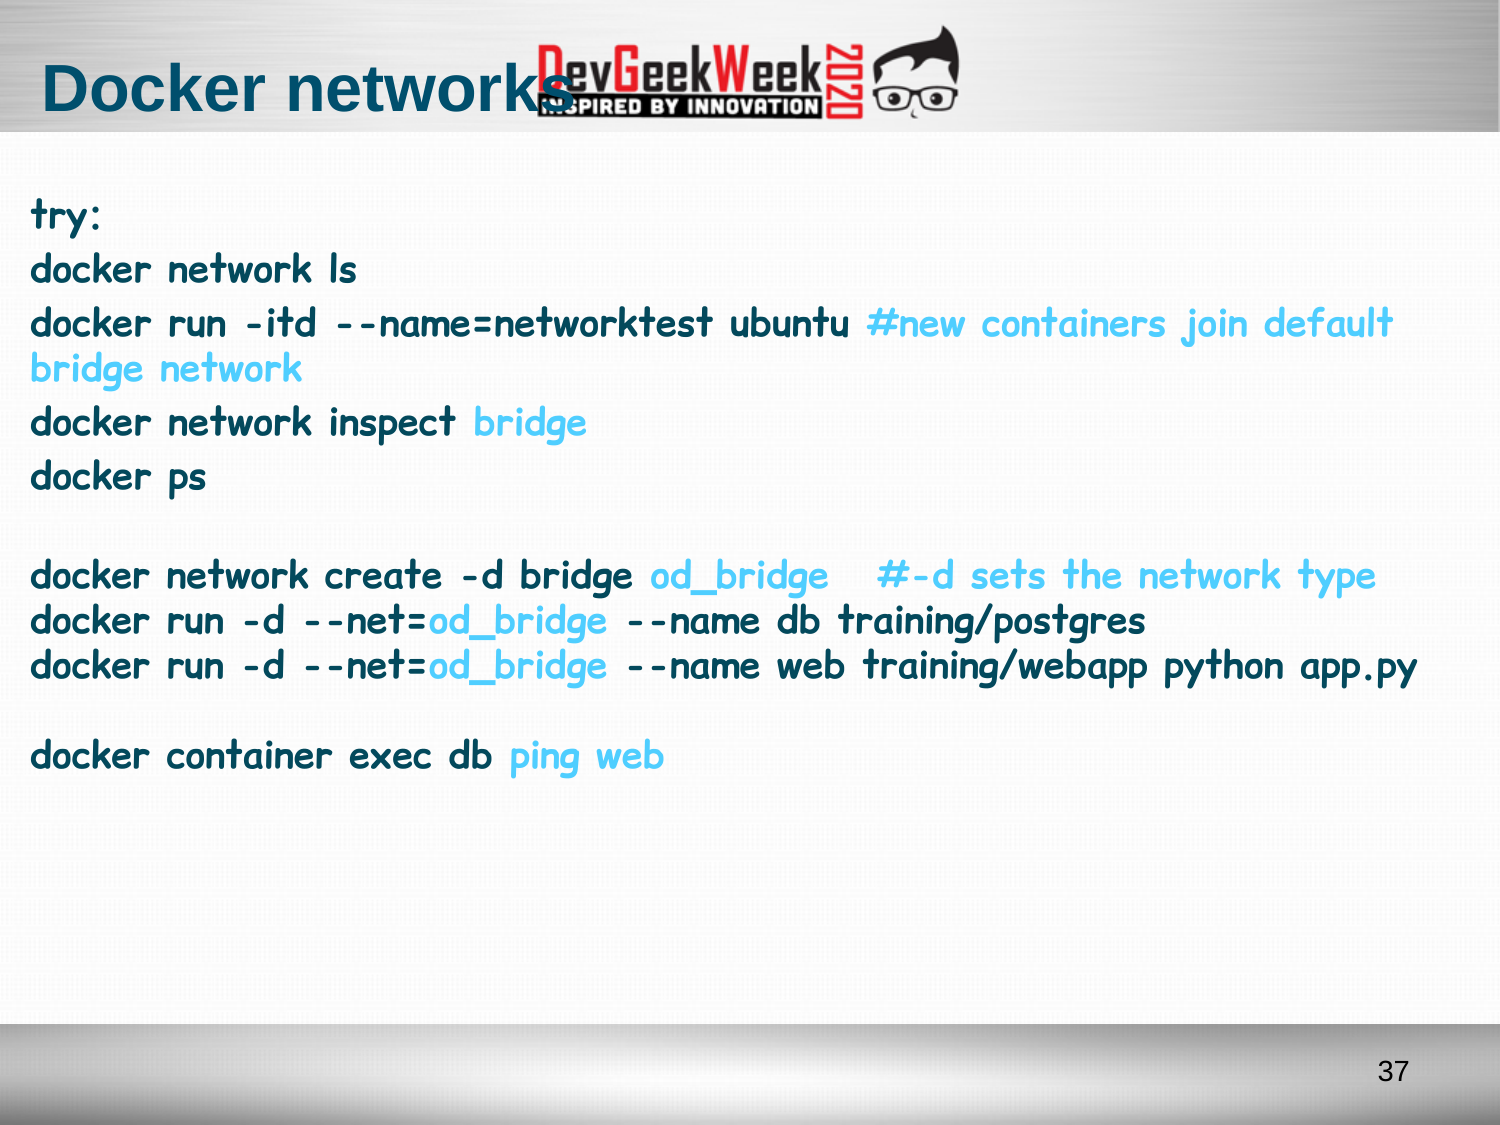

# Docker networks
try:
docker network ls
docker run -itd --name=networktest ubuntu #new containers join default bridge network
docker network inspect bridge
docker ps

docker network create -d bridge od_bridge   #-d sets the network type
docker run -d --net=od_bridge --name db training/postgres
docker run -d --net=od_bridge --name web training/webapp python app.py

docker container exec db ping web

37